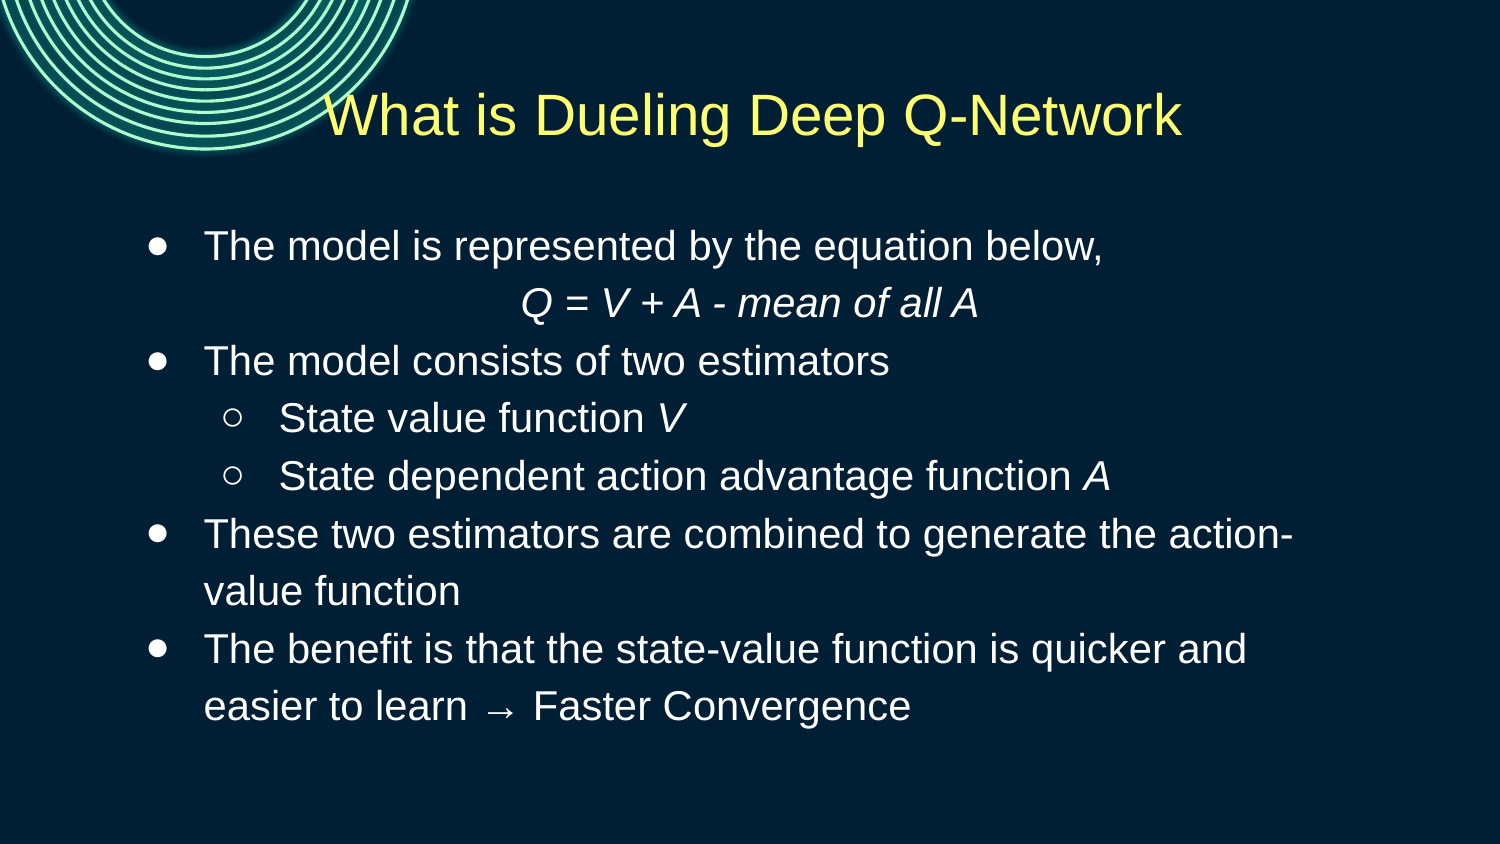

# What is Dueling Deep Q-Network
The model is represented by the equation below,
Q = V + A - mean of all A
The model consists of two estimators
State value function V
State dependent action advantage function A
These two estimators are combined to generate the action-value function
The benefit is that the state-value function is quicker and easier to learn → Faster Convergence